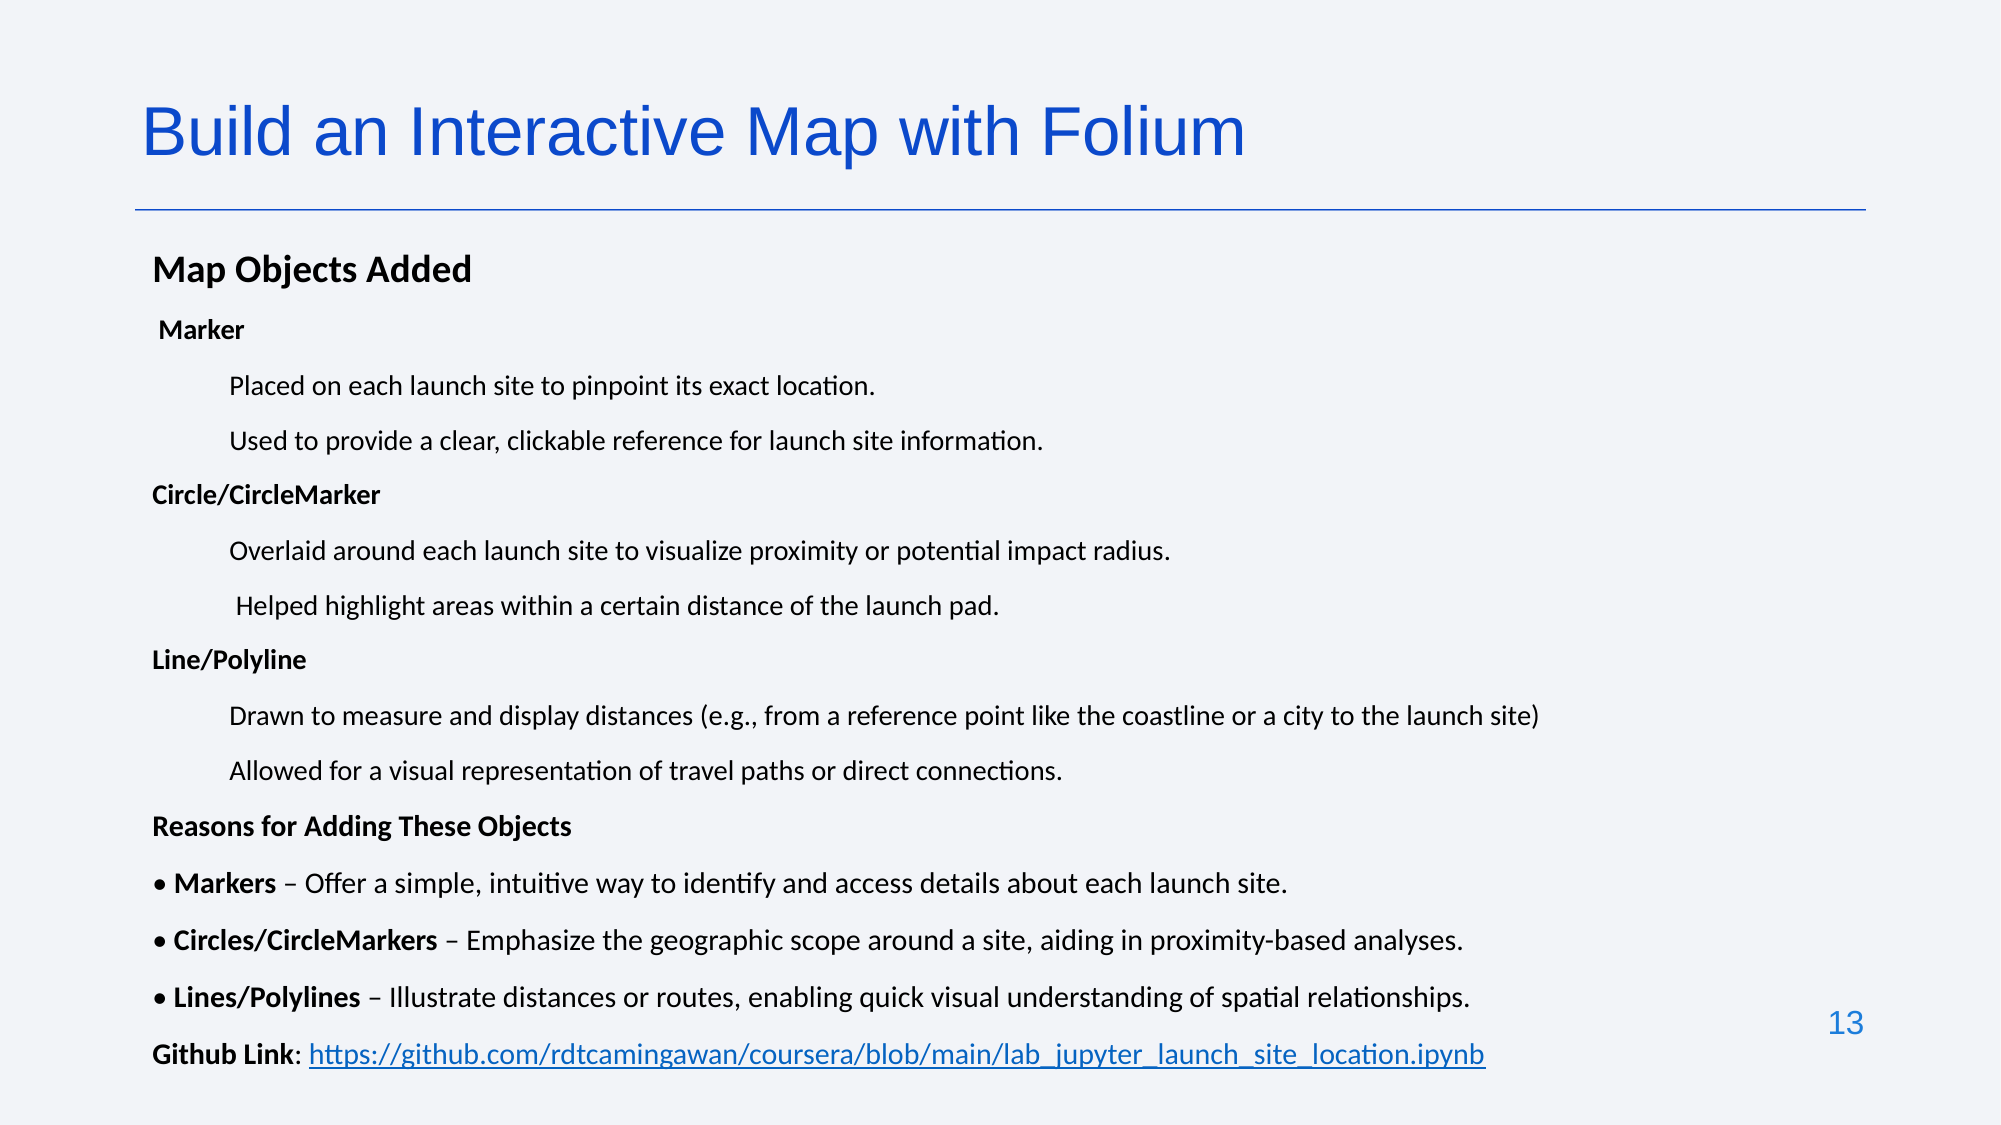

Build an Interactive Map with Folium
Map Objects Added
 Marker
Placed on each launch site to pinpoint its exact location.
Used to provide a clear, clickable reference for launch site information.
Circle/CircleMarker
Overlaid around each launch site to visualize proximity or potential impact radius.
 Helped highlight areas within a certain distance of the launch pad.
Line/Polyline
Drawn to measure and display distances (e.g., from a reference point like the coastline or a city to the launch site)
Allowed for a visual representation of travel paths or direct connections.
Reasons for Adding These Objects
• Markers – Offer a simple, intuitive way to identify and access details about each launch site.
• Circles/CircleMarkers – Emphasize the geographic scope around a site, aiding in proximity-based analyses.
• Lines/Polylines – Illustrate distances or routes, enabling quick visual understanding of spatial relationships.
Github Link: https://github.com/rdtcamingawan/coursera/blob/main/lab_jupyter_launch_site_location.ipynb

13